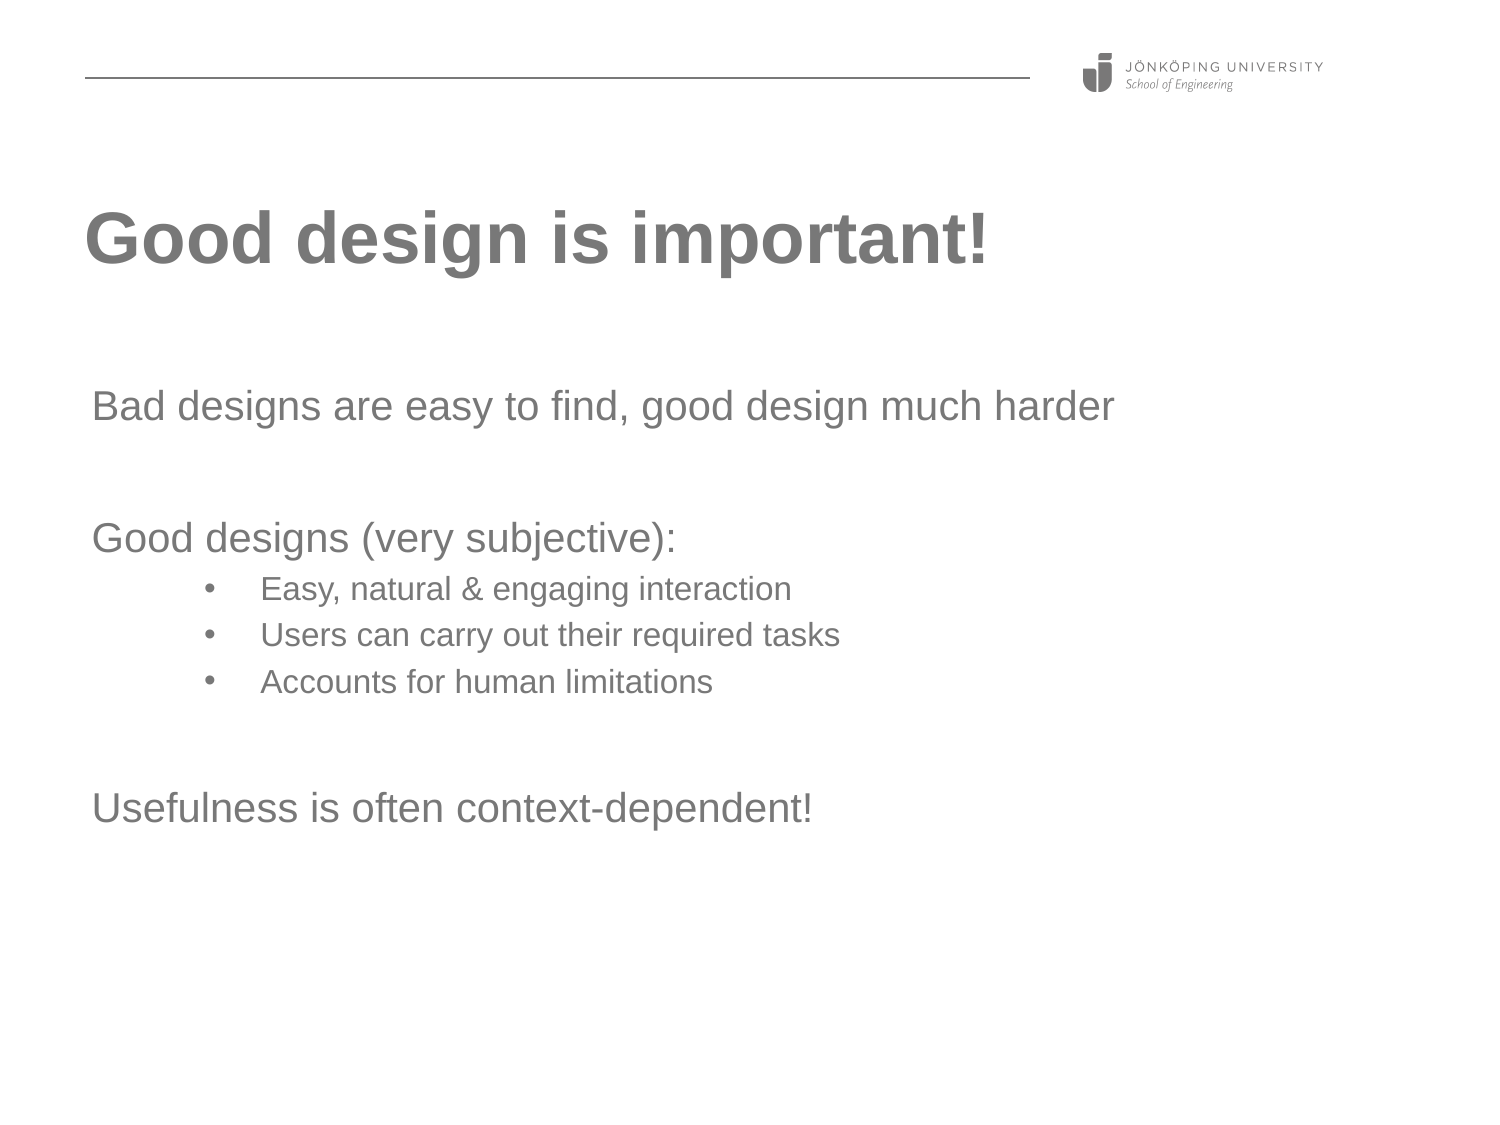

# Good design is important!
Bad designs are easy to find, good design much harder

Good designs (very subjective):
Easy, natural & engaging interaction
Users can carry out their required tasks
Accounts for human limitations

Usefulness is often context-dependent!